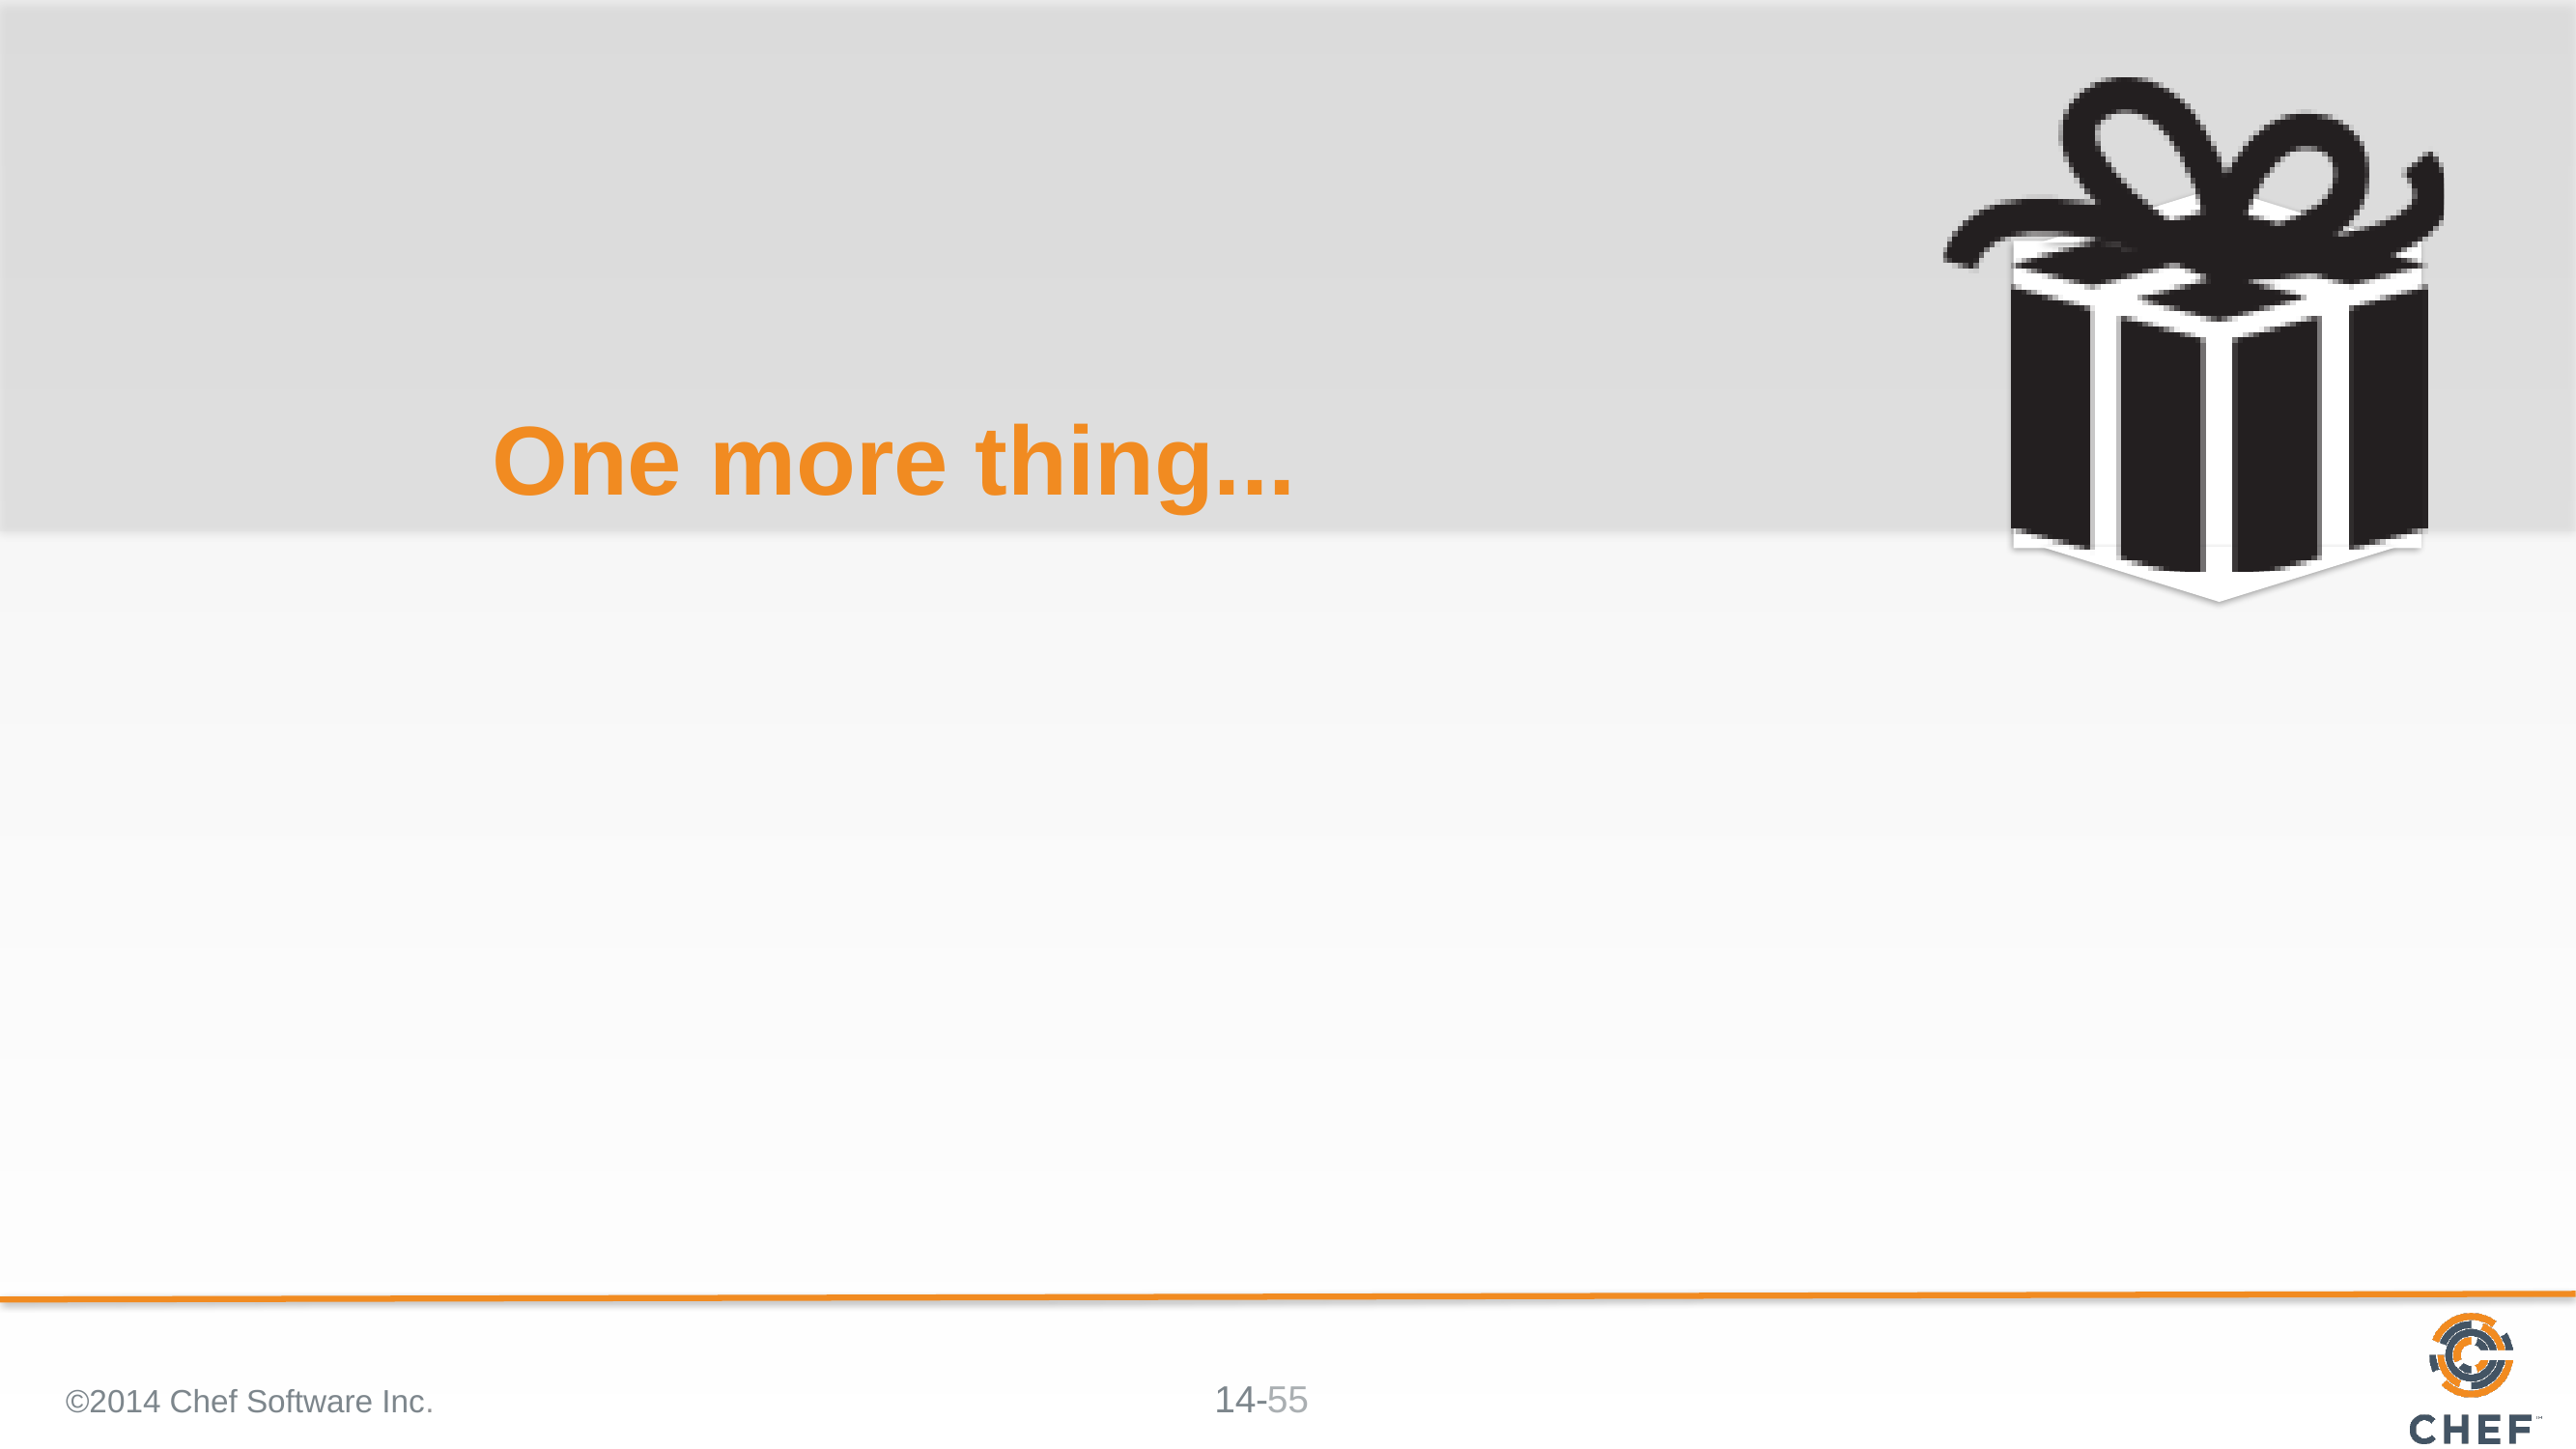

# One more thing...

©2014 Chef Software Inc.
55